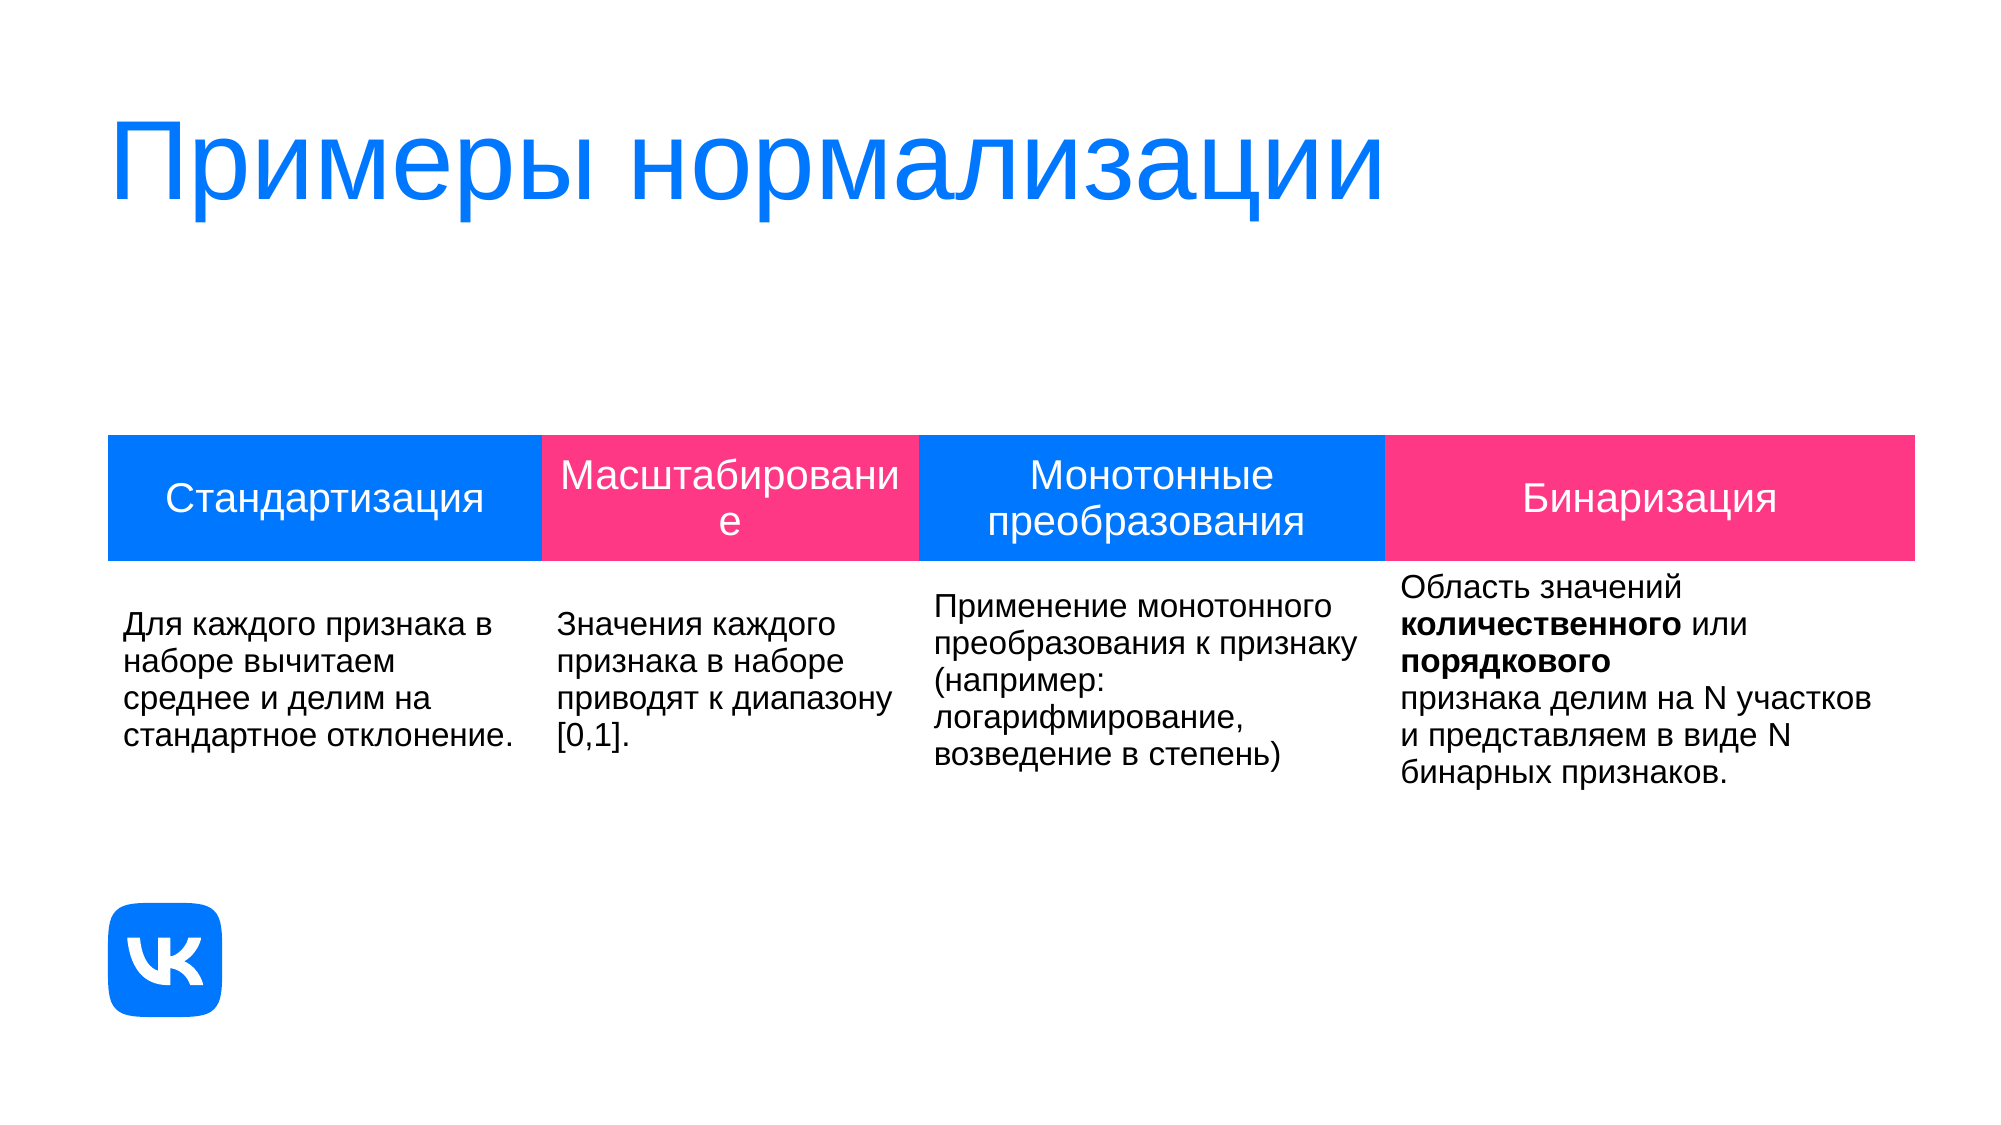

# Примеры нормализации
| Стандартизация | Масштабирование | Монотонные преобразования | Бинаризация |
| --- | --- | --- | --- |
| Для каждого признака в наборе вычитаем среднее и делим на стандартное отклонение. | Значения каждого признака в наборе приводят к диапазону [0,1]. | Применение монотонного преобразования к признаку (например: логарифмирование, возведение в степень) | Область значений количественного или порядкового признака делим на N участков и представляем в виде N бинарных признаков. |